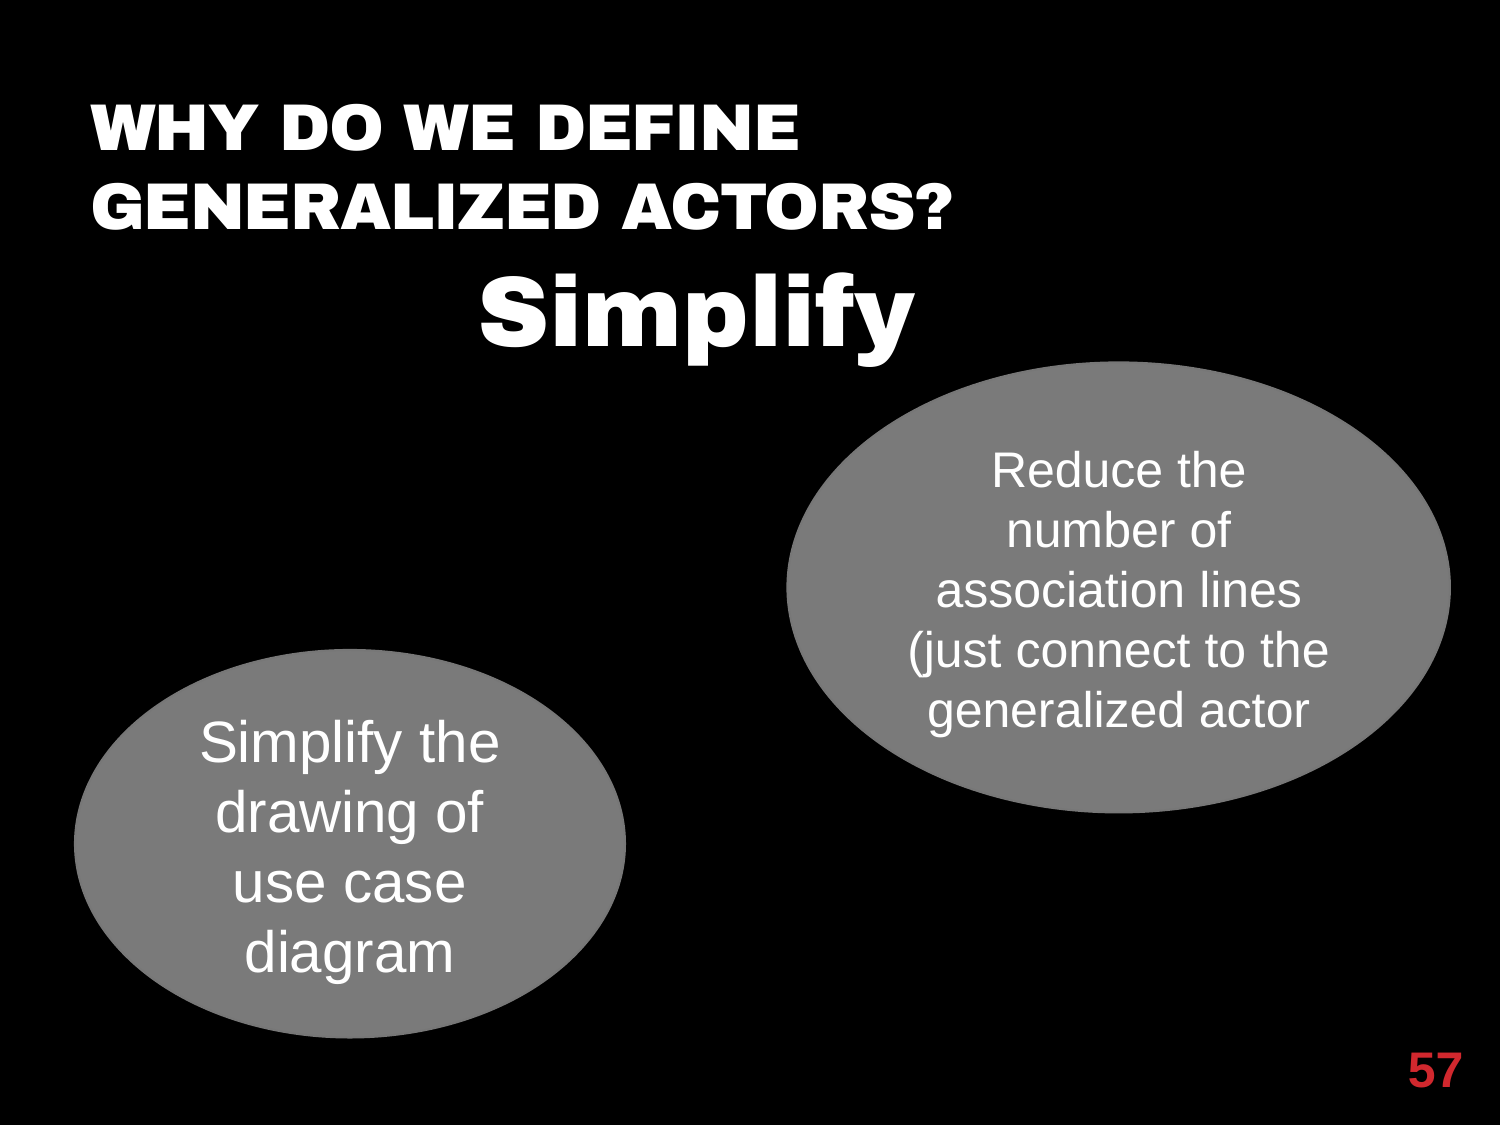

# Why do we define generalized actors?
Simplify
Reduce the number of association lines (just connect to the generalized actor
Simplify the drawing of use case diagram
57